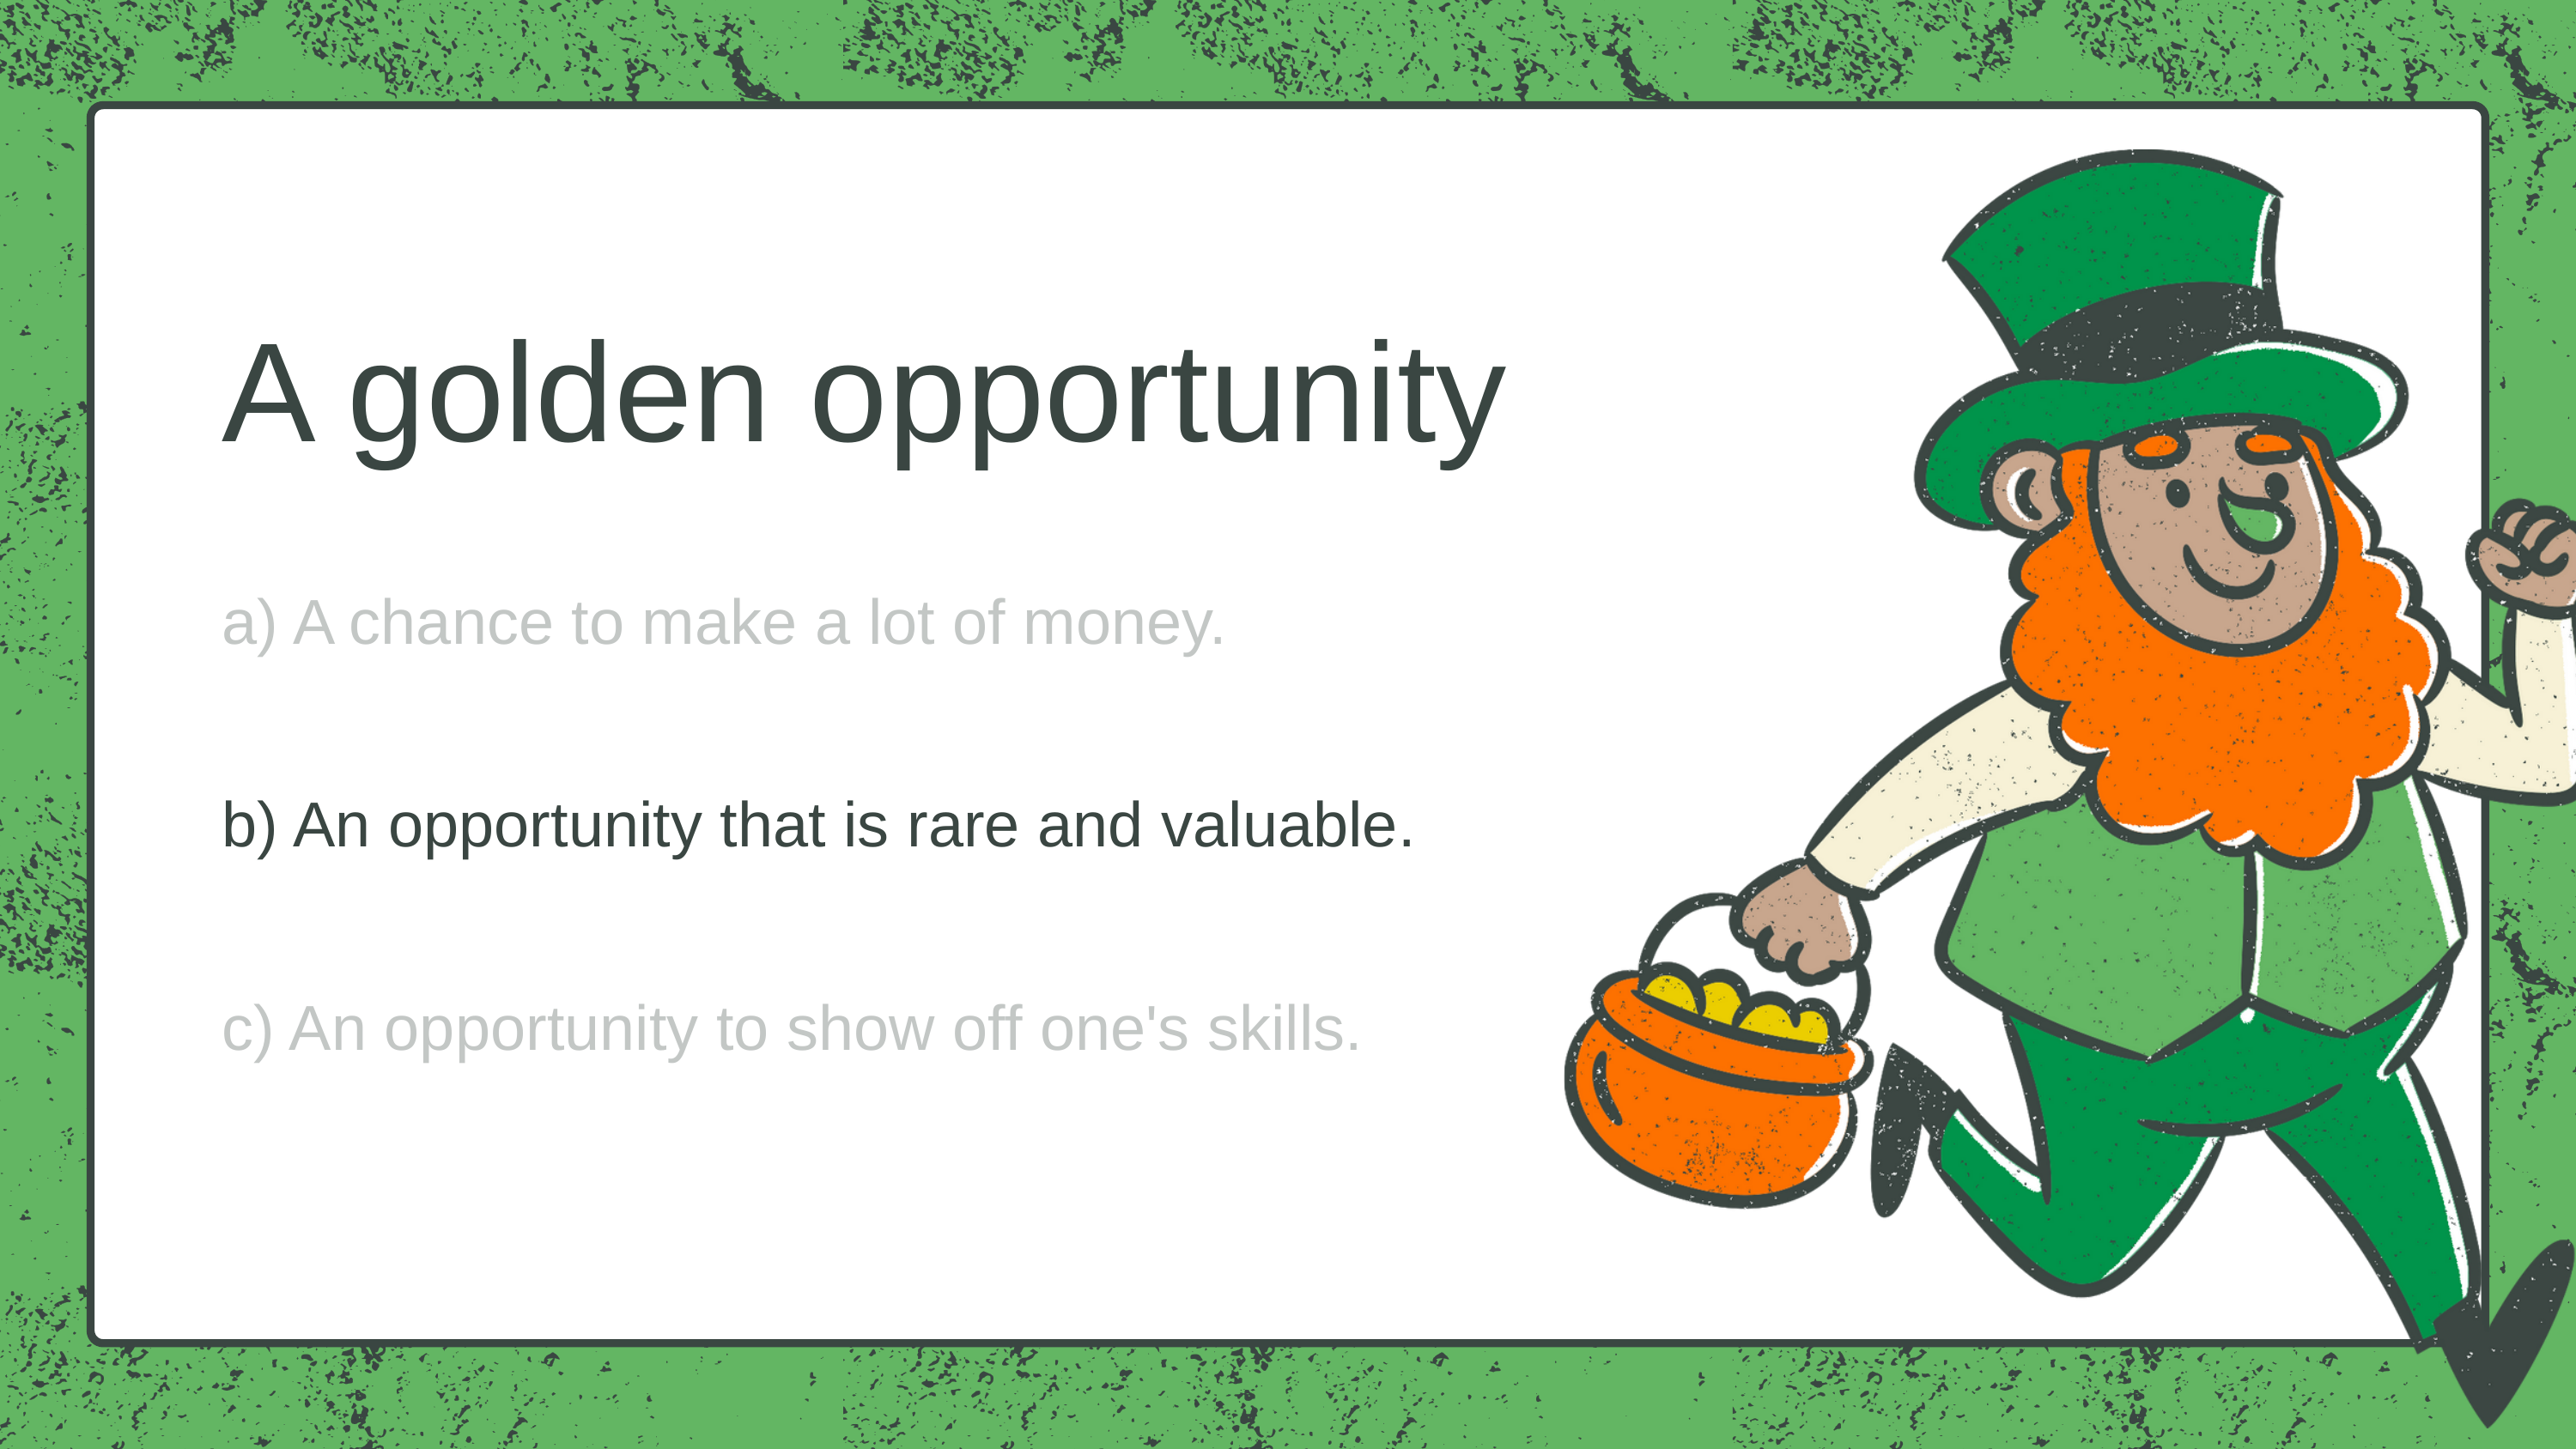

A golden opportunity
a) A chance to make a lot of money.
b) An opportunity that is rare and valuable.
c) An opportunity to show off one's skills.